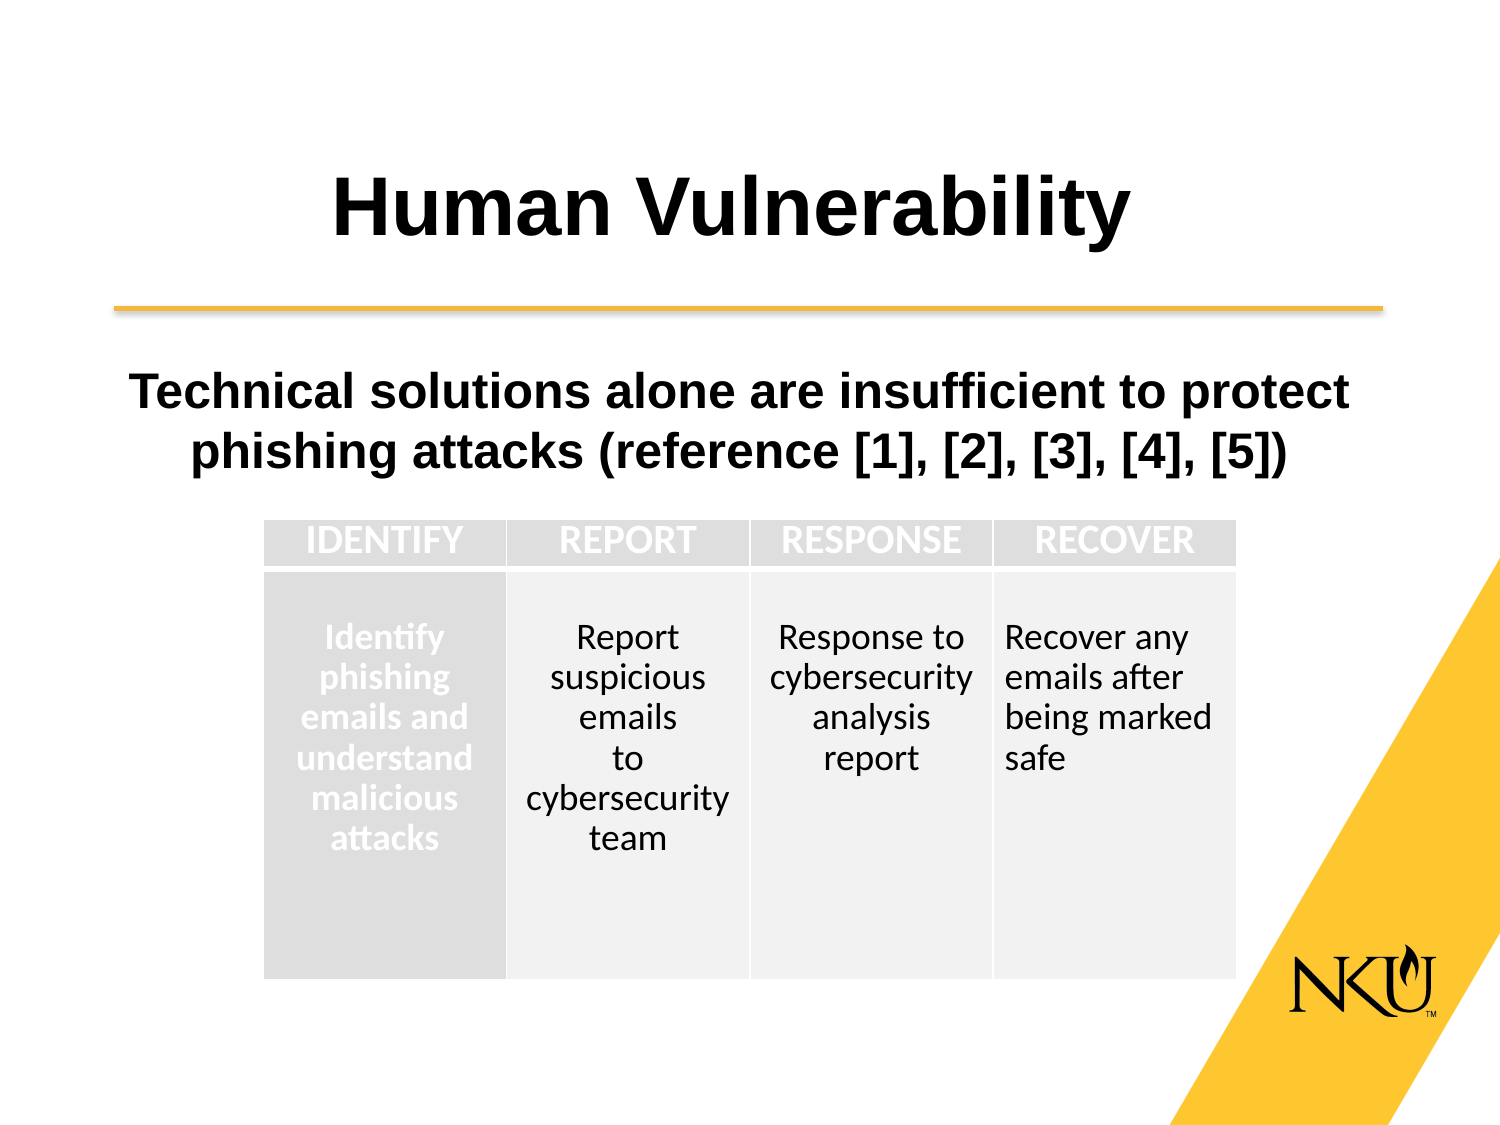

# Human Vulnerability
Technical solutions alone are insufficient to protect phishing attacks (reference [1], [2], [3], [4], [5])
| IDENTIFY | REPORT | RESPONSE | RECOVER |
| --- | --- | --- | --- |
| Identify phishing emails and understand malicious attacks | Report suspicious emails to cybersecurity team | Response to cybersecurity analysis report | Recover any emails after being marked safe |